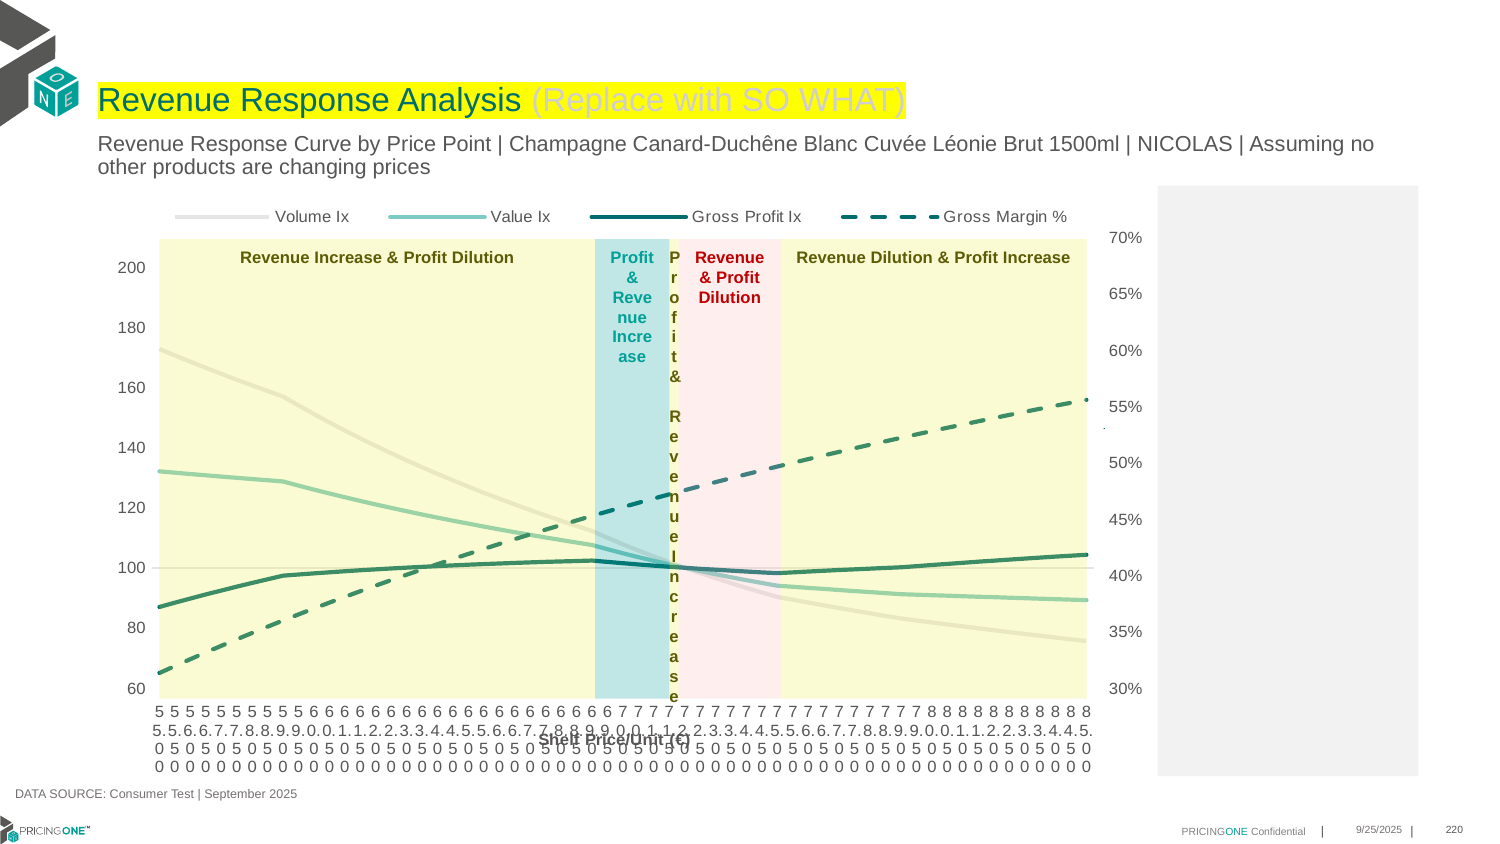

# Revenue Response Analysis (Replace with SO WHAT)

Revenue Response Curve by Price Point | Champagne Canard-Duchêne Blanc Cuvée Léonie Brut 1500ml | NICOLAS | Assuming no other products are changing prices

### Chart:

| Category | Volume Ix | Value Ix | Gross Profit Ix | Gross Margin % |
|---|---|---|---|---|
| 55.00 | 172.76644022729073 | 132.08789910655182 | 86.97360342873431 | 0.31334492661457336 |
| 55.50 | 170.63598976081315 | 131.64079801889278 | 88.39330064857207 | 0.3195310083567845 |
| 56.00 | 168.55320383947966 | 131.20131045582065 | 89.77615328103627 | 0.3256066243535988 |
| 56.50 | 166.51638776802025 | 130.76909436652656 | 91.12332240807622 | 0.331574707323921 |
| 57.00 | 164.5239389782565 | 130.34383386329498 | 92.43592186556681 | 0.33743808708423756 |
| 57.50 | 162.57433983357703 | 129.92523664858496 | 93.71502082324461 | 0.34319949502263547 |
| 58.00 | 160.66615115684974 | 129.5130317278052 | 94.96164616167111 | 0.34886156834140575 |
| 58.50 | 158.79800639761496 | 129.10696737422842 | 96.17678466921554 | 0.35442685408207747 |
| 59.00 | 156.96860636484104 | 128.70680931641385 | 97.36138507869151 | 0.35989781294578876 |
| 59.50 | 153.99269450271785 | 127.33233568600753 | 97.76466640398098 | 0.3652768229210342 |
| 60.00 | 151.11790356298152 | 126.00106433932699 | 98.14669421442963 | 0.3705661827300257 |
| 60.50 | 148.33930903530904 | 124.71094669751386 | 98.50862898624754 | 0.37576811510415764 |
| 61.00 | 145.6522898804155 | 123.46005586379376 | 98.85154945860806 | 0.38088476989838593 |
| 61.50 | 143.05250670960658 | 122.24657839772387 | 99.17645966735385 | 0.38591822705368356 |
| 62.00 | 140.5358816811025 | 121.06880667120703 | 99.48429528182004 | 0.3908704994161538 |
| 62.50 | 138.09857997290038 | 119.92513176662342 | 99.77592931897021 | 0.3957435354208246 |
| 63.00 | 135.73699270320233 | 118.81403687964436 | 100.05217730096471 | 0.4005392216476435 |
| 63.50 | 133.44772117995046 | 117.73409119154464 | 100.3138019151075 | 0.4052593852567171 |
| 64.00 | 131.227562370659 | 116.68394417794441 | 100.5615172286761 | 0.40990579630939905 |
| 64.50 | 129.073495492729 | 115.662320323036 | 100.79599250544564 | 0.41448016998141907 |
| 65.00 | 126.98266963265401 | 114.66801421032424 | 101.01785566560164 | 0.4189841686738698 |
| 65.50 | 124.95239231014668 | 113.69988596283666 | 101.22769642620288 | 0.42341940402750433 |
| 66.00 | 122.98011891018396 | 112.75685700755854 | 101.42606915529781 | 0.4277874388454779 |
| 66.50 | 121.06344291241003 | 111.83790614058535 | 101.61349546920182 | 0.43208978892934646 |
| 67.00 | 119.20008685321652 | 110.94206587109203 | 101.79046659922126 | 0.4363279248328587 |
| 67.50 | 117.38789396123718 | 110.06841902376021 | 101.9574455512608 | 0.44050327353780033 |
| 68.00 | 115.62482041194733 | 109.21609558073165 | 102.11486907919576 | 0.444617220055905 |
| 68.50 | 113.90892815161655 | 108.38426974551896 | 102.26314949064206 | 0.44867110896060636 |
| 69.00 | 112.2383782450166 | 107.57215721255355 | 102.40267630173085 | 0.4526662458521962 |
| 69.50 | 109.9803906718809 | 106.17003452595992 | 101.94886616745127 | 0.4566038987597343 |
| 70.00 | 107.81716999280624 | 104.82879155076728 | 101.51832899029374 | 0.4604852994828791 |
| 70.50 | 105.7427716884155 | 103.54457406546254 | 101.10953303490548 | 0.4643116448766175 |
| 71.00 | 103.75173197806629 | 102.31383750724392 | 100.72106597417869 | 0.46808409808171175 |
| 71.50 | 101.83902077919291 | 101.13331687246281 | 100.35162364248798 | 0.471803789703518 |
| 72.00 | 100.0 | 100.0 | 100.0 | 0.47547181894168805 |
| 72.50 | 98.23038649203208 | 98.91110381735055 | 99.66507817001329 | 0.4790892546731247 |
| 73.00 | 96.52621908068548 | 97.86405318479595 | 99.34582242681056 | 0.482657136490432 |
| 73.50 | 94.88382917027346 | 96.8564620210607 | 99.0412710254968 | 0.4861764756979801 |
| 74.00 | 93.29981448764788 | 95.8861164352917 | 98.75052977780811 | 0.48964825626758834 |
| 74.50 | 91.77101558627399 | 94.95095962599986 | 98.47276628905621 | 0.4930734357557254 |
| 75.00 | 90.29449478239856 | 94.0490783385148 | 98.20720478129488 | 0.49645294618402064 |
| 75.50 | 89.34925667004251 | 93.6837124752281 | 98.48411276593085 | 0.4997876948847885 |
| 76.00 | 88.41957109247322 | 93.32166801964759 | 98.75077937514263 | 0.503078565313178 |
| 76.50 | 87.50508695813917 | 92.96289498341525 | 99.00748881879379 | 0.5063264178274711 |
| 77.00 | 86.60546301728078 | 92.60734418365163 | 99.25451607467451 | 0.5095320904389811 |
| 77.50 | 85.7203675226305 | 92.25496721819546 | 99.49212721340615 | 0.512696399532923 |
| 78.00 | 84.84947790480669 | 91.90571644268032 | 99.72057971087968 | 0.5158201405615583 |
| 78.50 | 83.99248046160143 | 91.5595449492893 | 99.9401227487812 | 0.5189040887108476 |
| 79.00 | 83.14907006043224 | 91.21640654705881 | 100.15099750374483 | 0.5219489995417916 |
| 79.50 | 82.47389322274364 | 91.04734960036578 | 100.54232588644558 | 0.5249556096075665 |
| 80.00 | 81.80792791681989 | 90.87916871668989 | 100.92529598453768 | 0.5279246370475192 |
| 80.50 | 81.15097756940246 | 90.71183562146972 | 101.3000660309568 | 0.5308567821590253 |
| 81.00 | 80.50285131570648 | 90.54532301418075 | 101.66678998374643 | 0.5337527279481672 |
| 81.50 | 79.86336379569366 | 90.37960453544406 | 102.0256176826683 | 0.5366131406601415 |
| 82.00 | 79.23233495880737 | 90.2146547353087 | 102.37669499889337 | 0.5394386702902627 |
| 82.50 | 78.60958987677992 | 90.05044904266786 | 102.72016397812949 | 0.5422299510763823 |
| 83.00 | 77.99495856414629 | 89.88696373578112 | 103.05616297752813 | 0.5449876019735126 |
| 83.50 | 77.38827580611354 | 89.72417591386653 | 103.38482679668782 | 0.5477122271113957 |
| 84.00 | 76.78938099344786 | 89.56206346972853 | 103.70628680305217 | 0.5504044162357327 |
| 84.50 | 76.19811796406363 | 89.40060506338726 | 104.02067105198695 | 0.5530647451337459 |
| 85.00 | 75.61433485101004 | 89.23978009667853 | 104.32810440180282 | 0.5556937760447239 |
Revenue Increase & Profit Dilution
Profit & Revenue Increase
Profit & Revenue Increase
Revenue & Profit Dilution
Revenue Dilution & Profit Increase

DATA SOURCE: Consumer Test | September 2025

9/25/2025
220